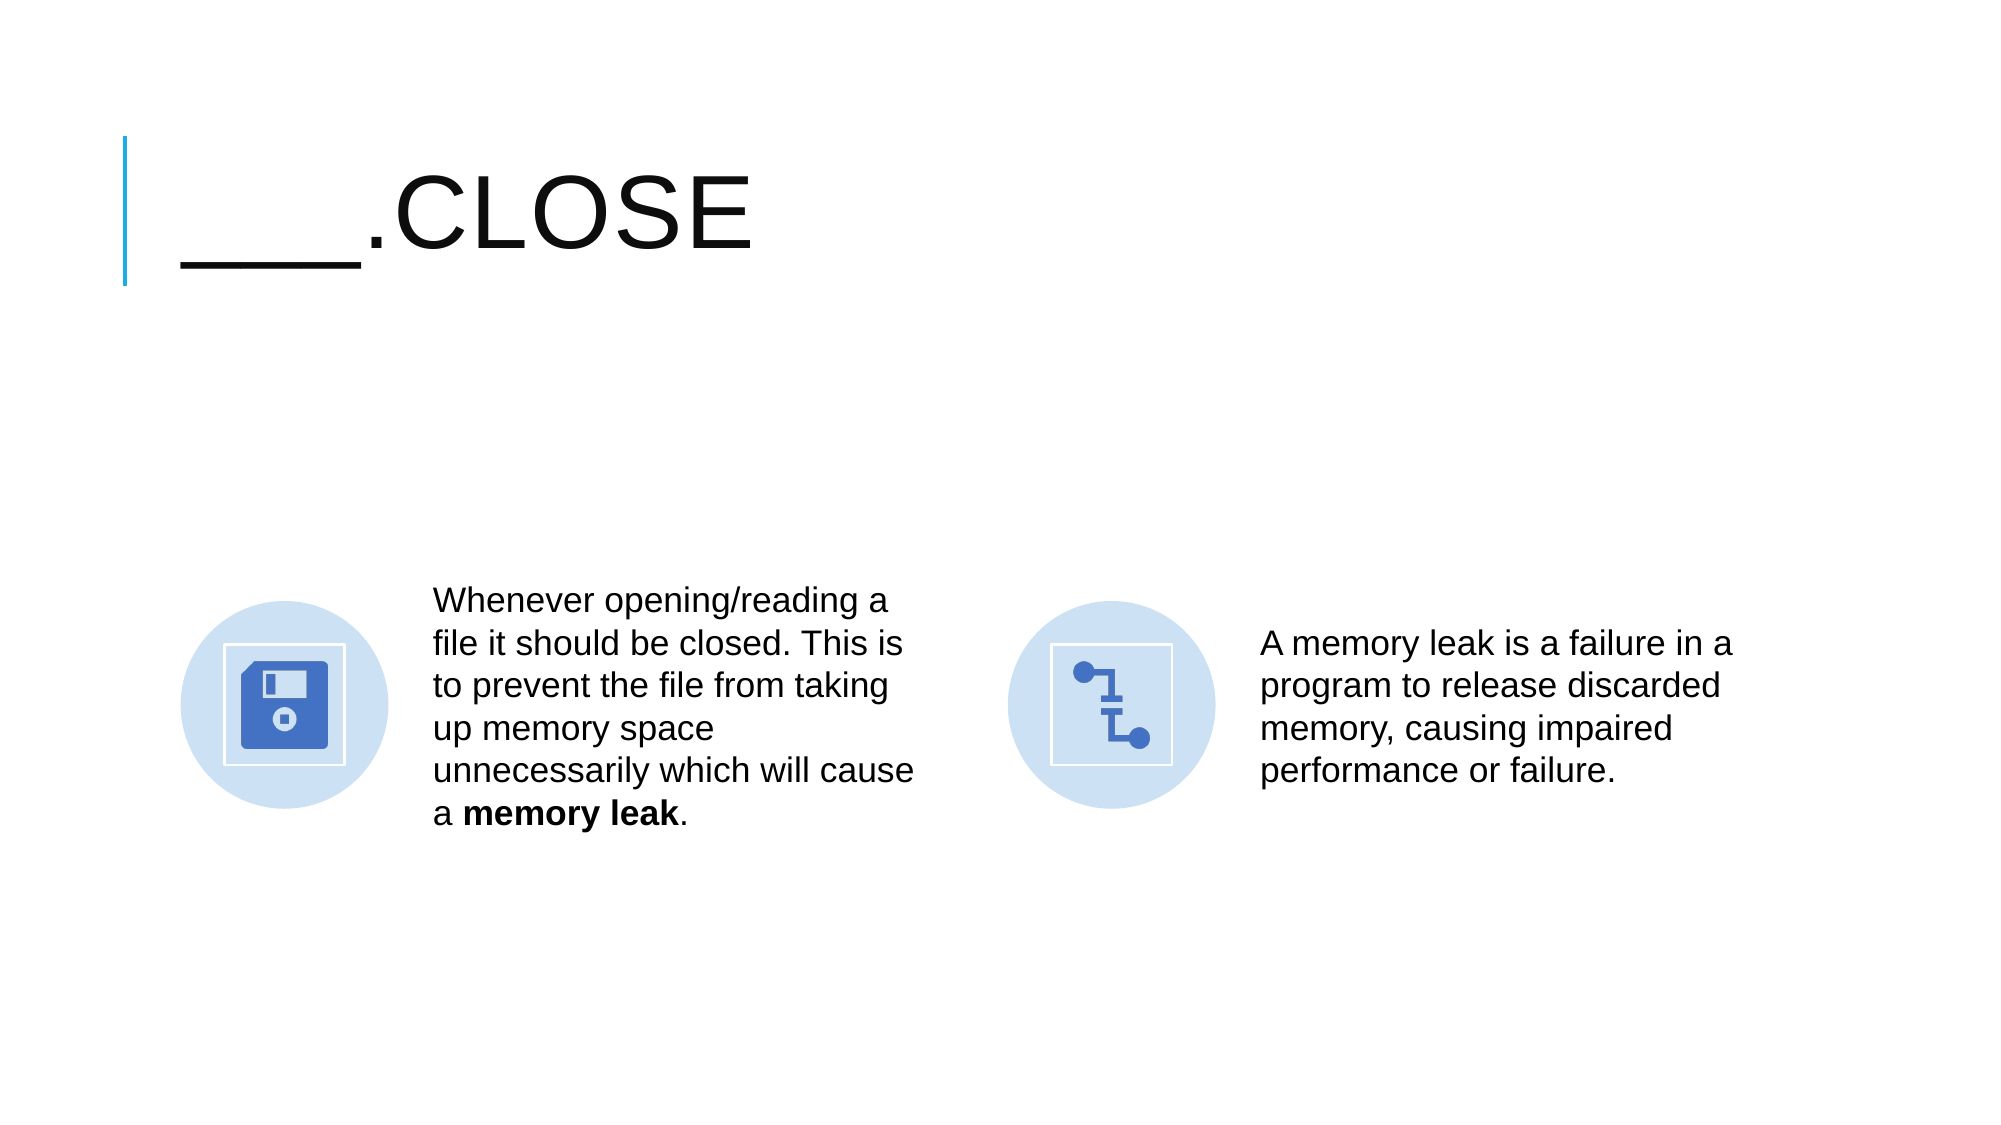

# ___.Close
Whenever opening/reading a file it should be closed. This is to prevent the file from taking up memory space unnecessarily which will cause a memory leak.
A memory leak is a failure in a program to release discarded memory, causing impaired performance or failure.